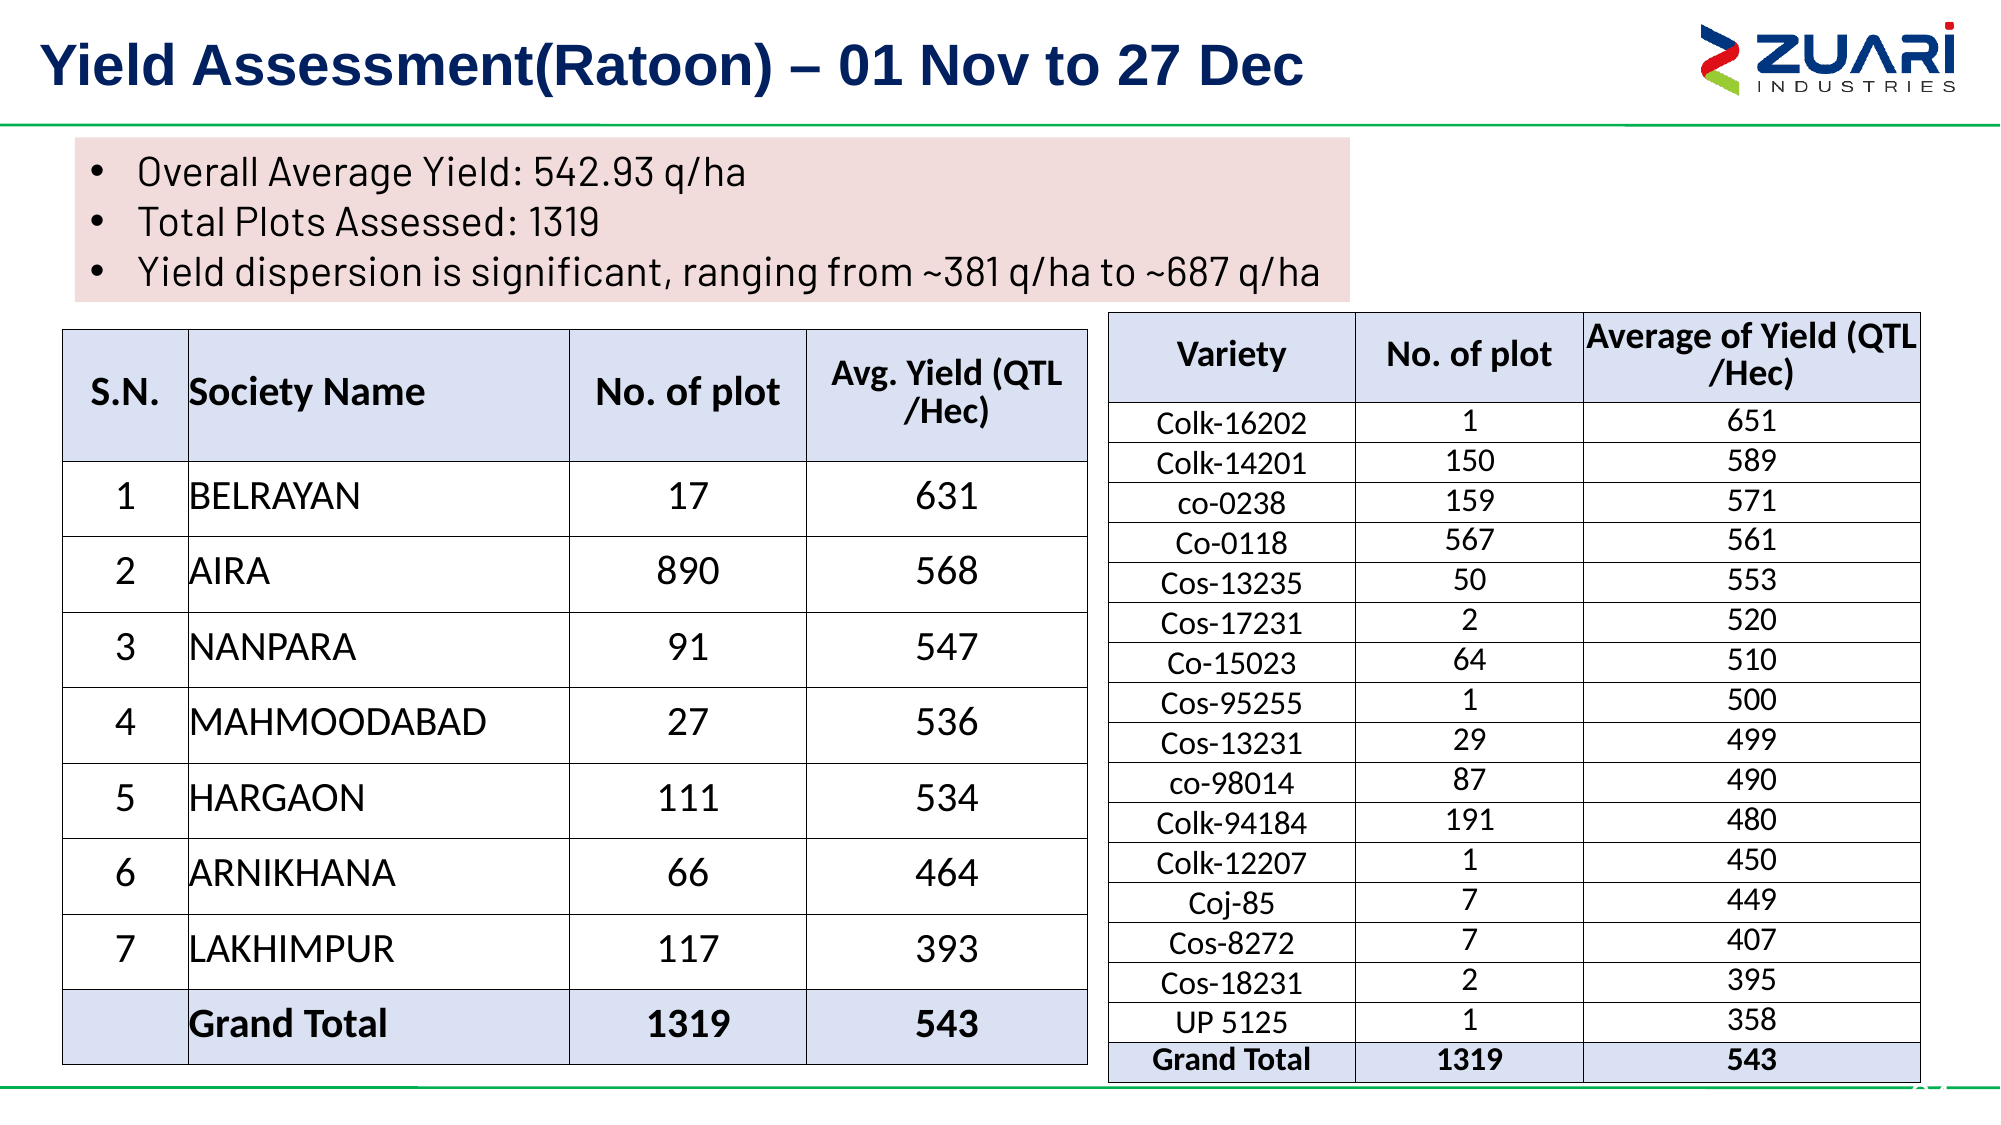

# Yield Assessment(Ratoon) – 01 Nov to 27 Dec
Overall Average Yield: 542.93 q/ha
Total Plots Assessed: 1319
Yield dispersion is significant, ranging from ~381 q/ha to ~687 q/ha
| Variety | No. of plot | Average of Yield (QTL /Hec) |
| --- | --- | --- |
| Colk-16202 | 1 | 651 |
| Colk-14201 | 150 | 589 |
| co-0238 | 159 | 571 |
| Co-0118 | 567 | 561 |
| Cos-13235 | 50 | 553 |
| Cos-17231 | 2 | 520 |
| Co-15023 | 64 | 510 |
| Cos-95255 | 1 | 500 |
| Cos-13231 | 29 | 499 |
| co-98014 | 87 | 490 |
| Colk-94184 | 191 | 480 |
| Colk-12207 | 1 | 450 |
| Coj-85 | 7 | 449 |
| Cos-8272 | 7 | 407 |
| Cos-18231 | 2 | 395 |
| UP 5125 | 1 | 358 |
| Grand Total | 1319 | 543 |
| S.N. | Society Name | No. of plot | Avg. Yield (QTL /Hec) |
| --- | --- | --- | --- |
| 1 | BELRAYAN | 17 | 631 |
| 2 | AIRA | 890 | 568 |
| 3 | NANPARA | 91 | 547 |
| 4 | MAHMOODABAD | 27 | 536 |
| 5 | HARGAON | 111 | 534 |
| 6 | ARNIKHANA | 66 | 464 |
| 7 | LAKHIMPUR | 117 | 393 |
|  | Grand Total | 1319 | 543 |
24